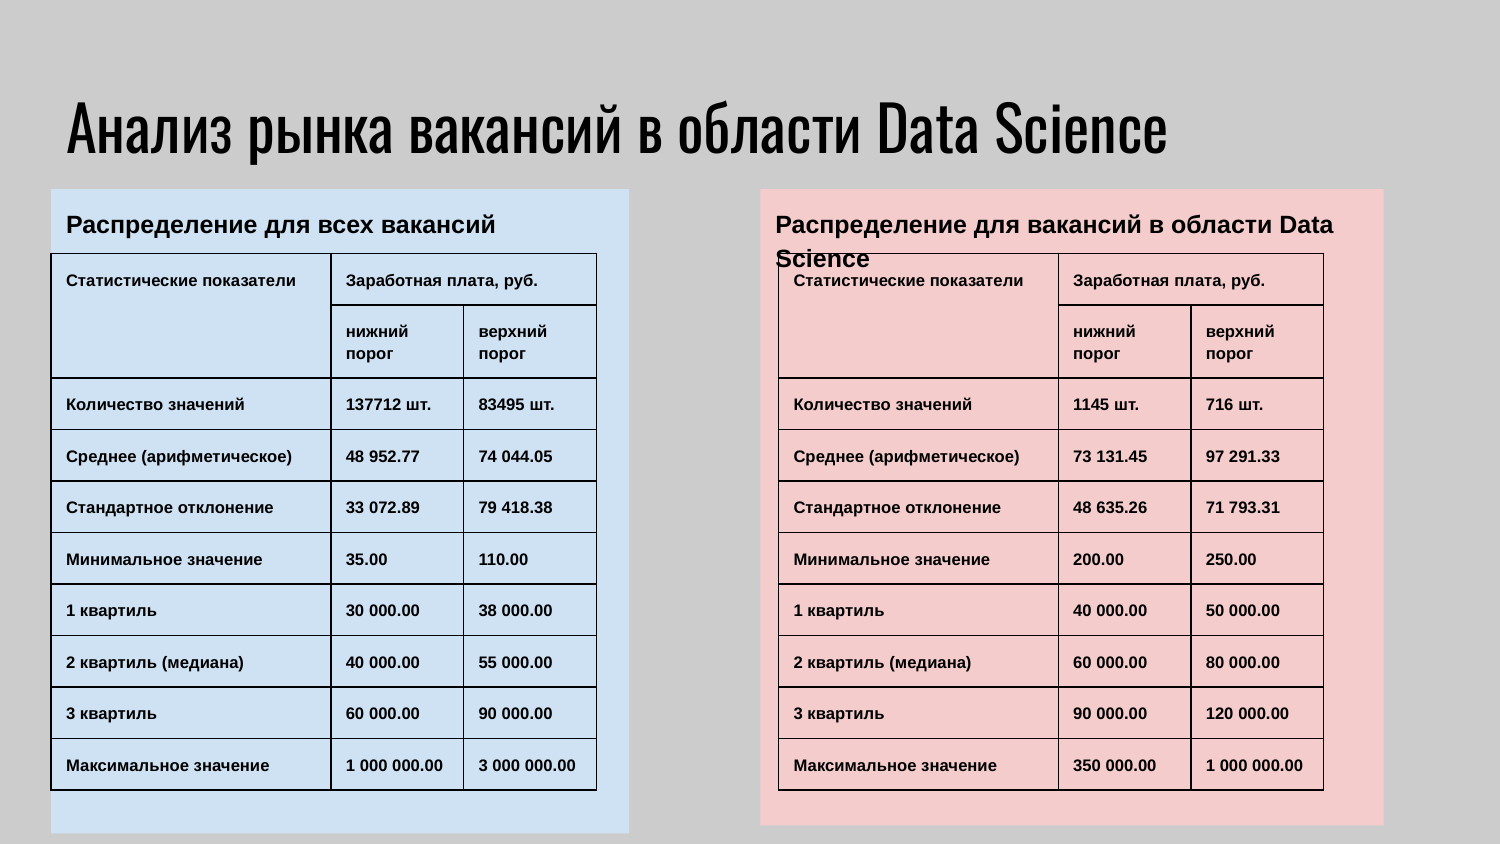

# Анализ рынка вакансий в области Data Science
Распределение для всех вакансий

Распределение для вакансий в области Data Science

| Статистические показатели | Заработная плата, руб. |  |
| --- | --- | --- |
|  | нижний порог | верхний порог |
| Количество значений | 137712 шт. | 83495 шт. |
| Среднее (арифметическое) | 48 952.77 | 74 044.05 |
| Стандартное отклонение | 33 072.89 | 79 418.38 |
| Минимальное значение | 35.00 | 110.00 |
| 1 квартиль | 30 000.00 | 38 000.00 |
| 2 квартиль (медиана) | 40 000.00 | 55 000.00 |
| 3 квартиль | 60 000.00 | 90 000.00 |
| Максимальное значение | 1 000 000.00 | 3 000 000.00 |
| Статистические показатели | Заработная плата, руб. |  |
| --- | --- | --- |
|  | нижний порог | верхний порог |
| Количество значений | 1145 шт. | 716 шт. |
| Среднее (арифметическое) | 73 131.45 | 97 291.33 |
| Стандартное отклонение | 48 635.26 | 71 793.31 |
| Минимальное значение | 200.00 | 250.00 |
| 1 квартиль | 40 000.00 | 50 000.00 |
| 2 квартиль (медиана) | 60 000.00 | 80 000.00 |
| 3 квартиль | 90 000.00 | 120 000.00 |
| Максимальное значение | 350 000.00 | 1 000 000.00 |